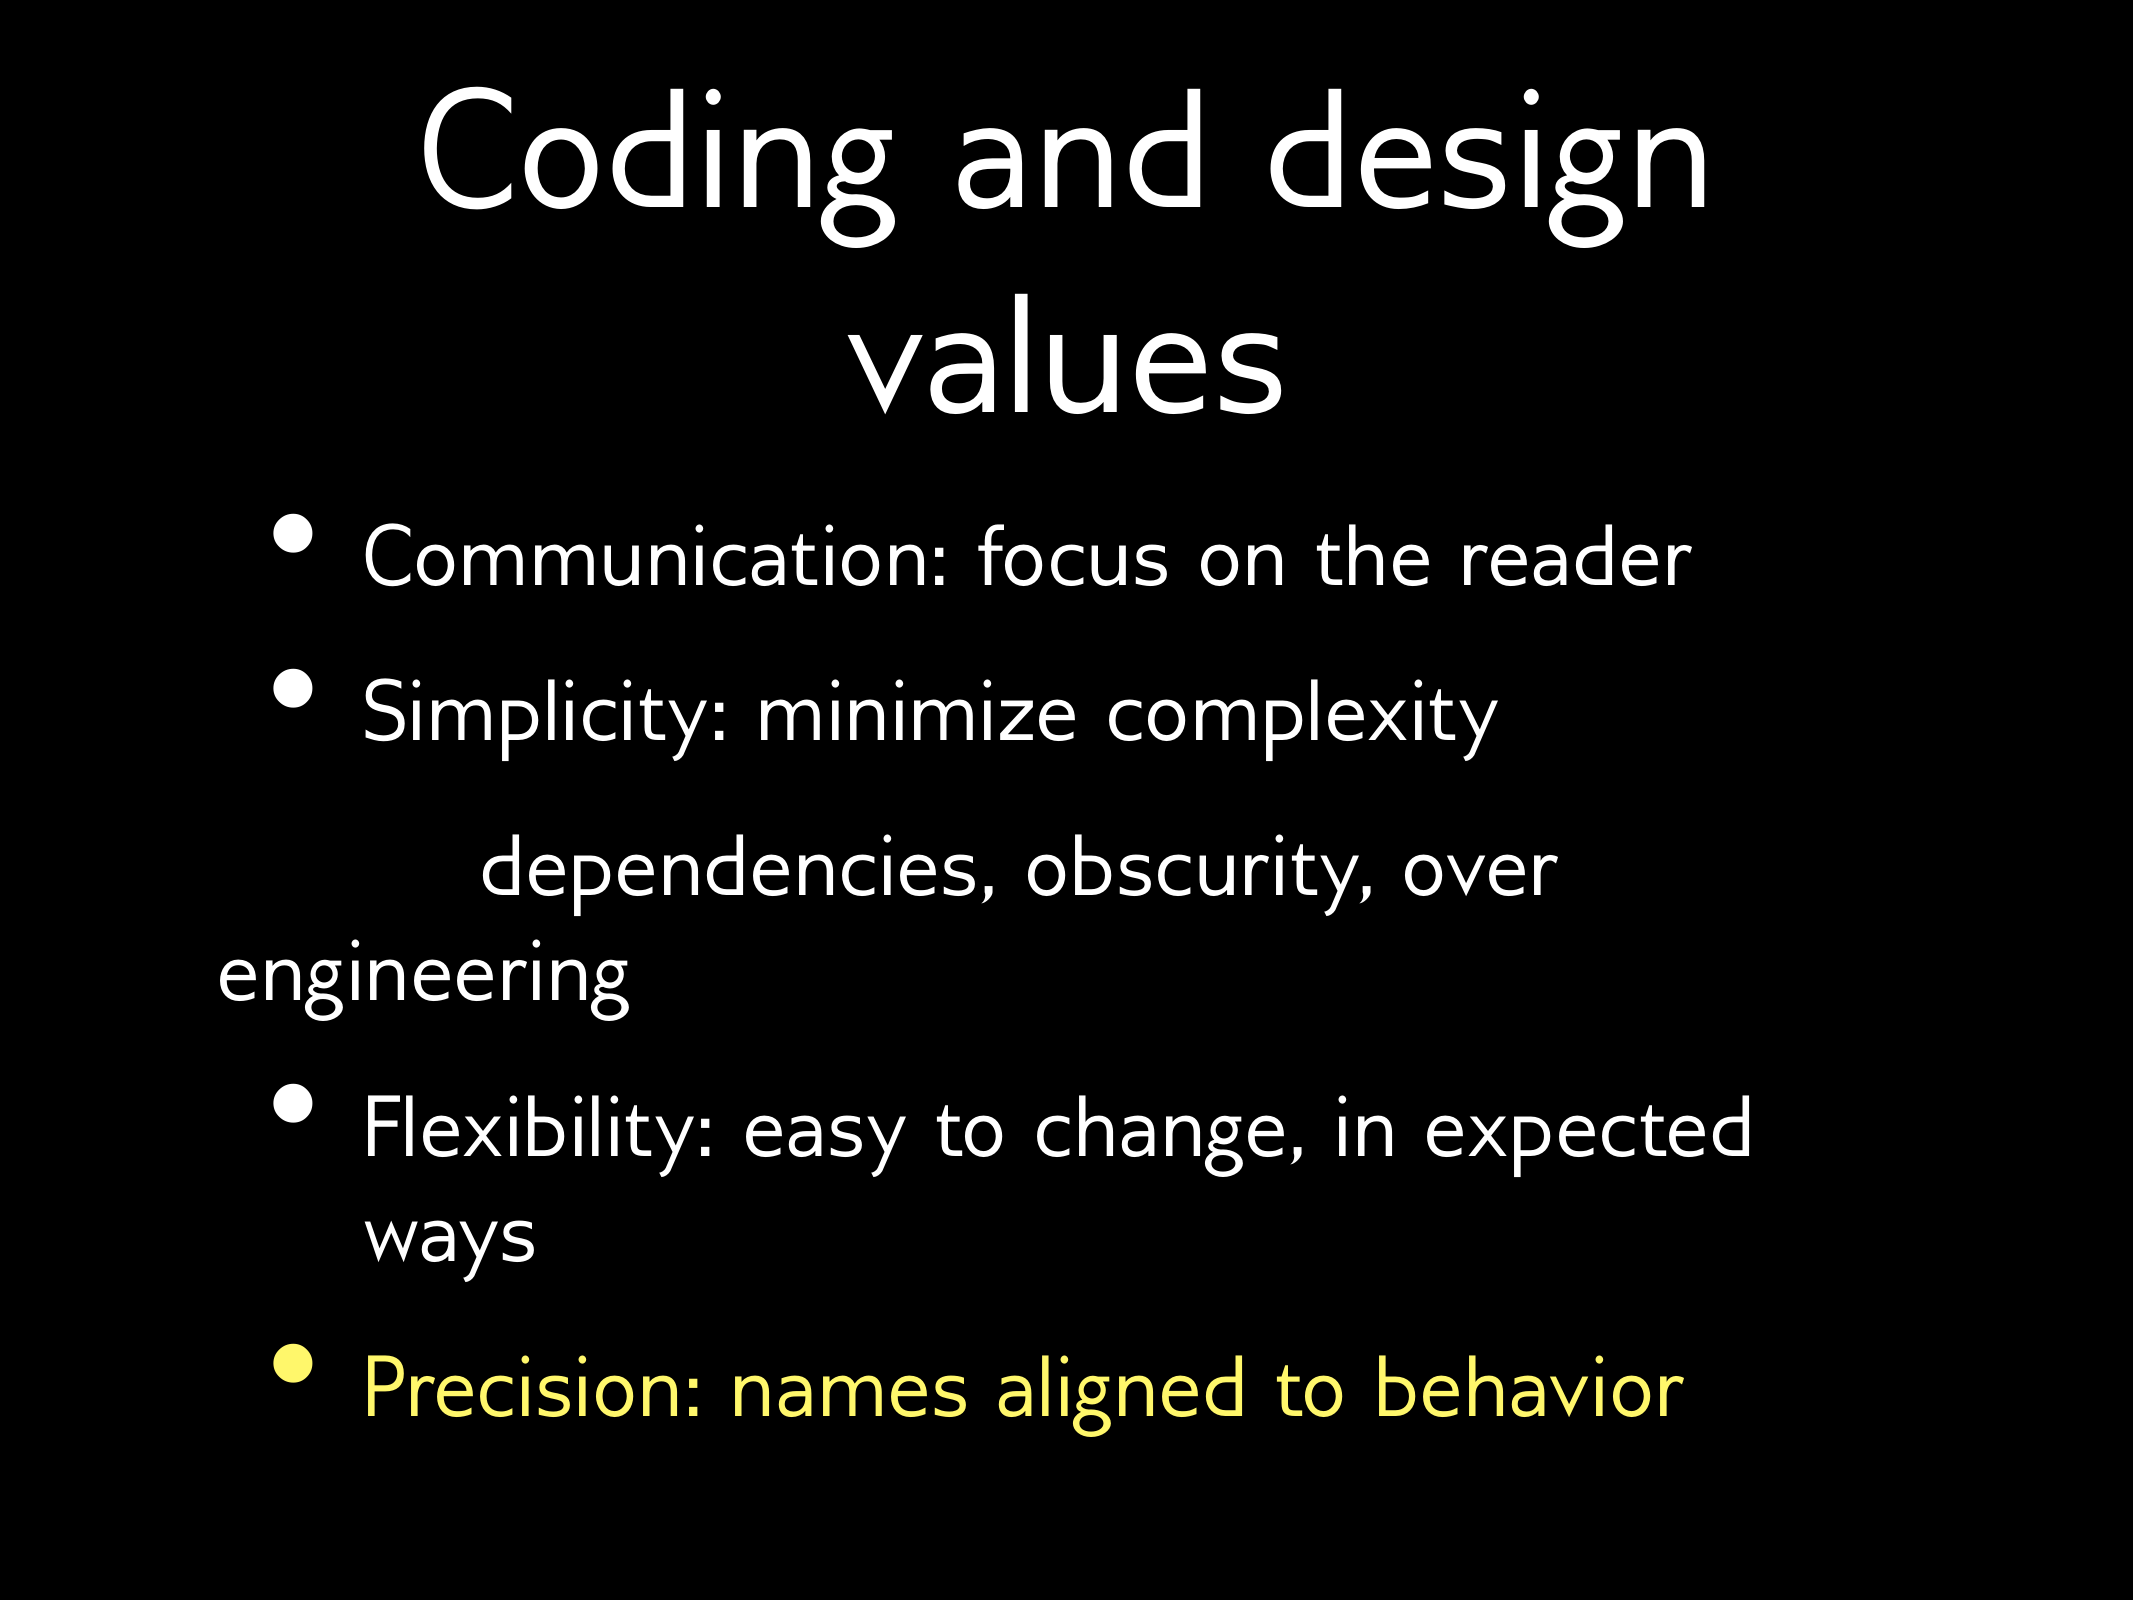

# Coding and design values
Communication: focus on the reader
Simplicity: minimize complexity
dependencies, obscurity, over engineering
Flexibility: easy to change, in expected ways
Precision: names aligned to behavior